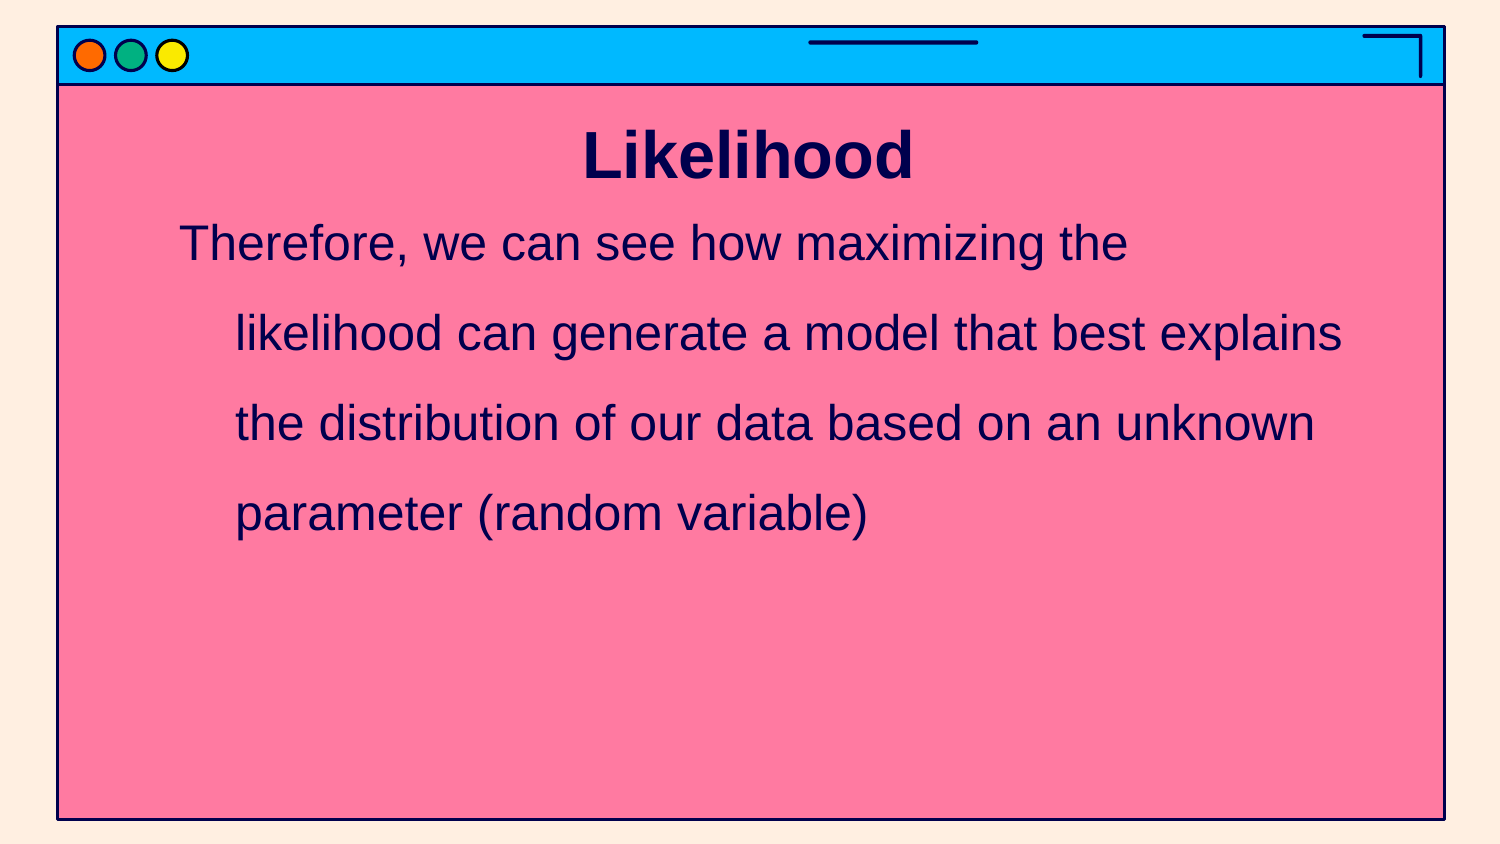

# Likelihood
Therefore, we can see how maximizing the likelihood can generate a model that best explains the distribution of our data based on an unknown parameter (random variable)